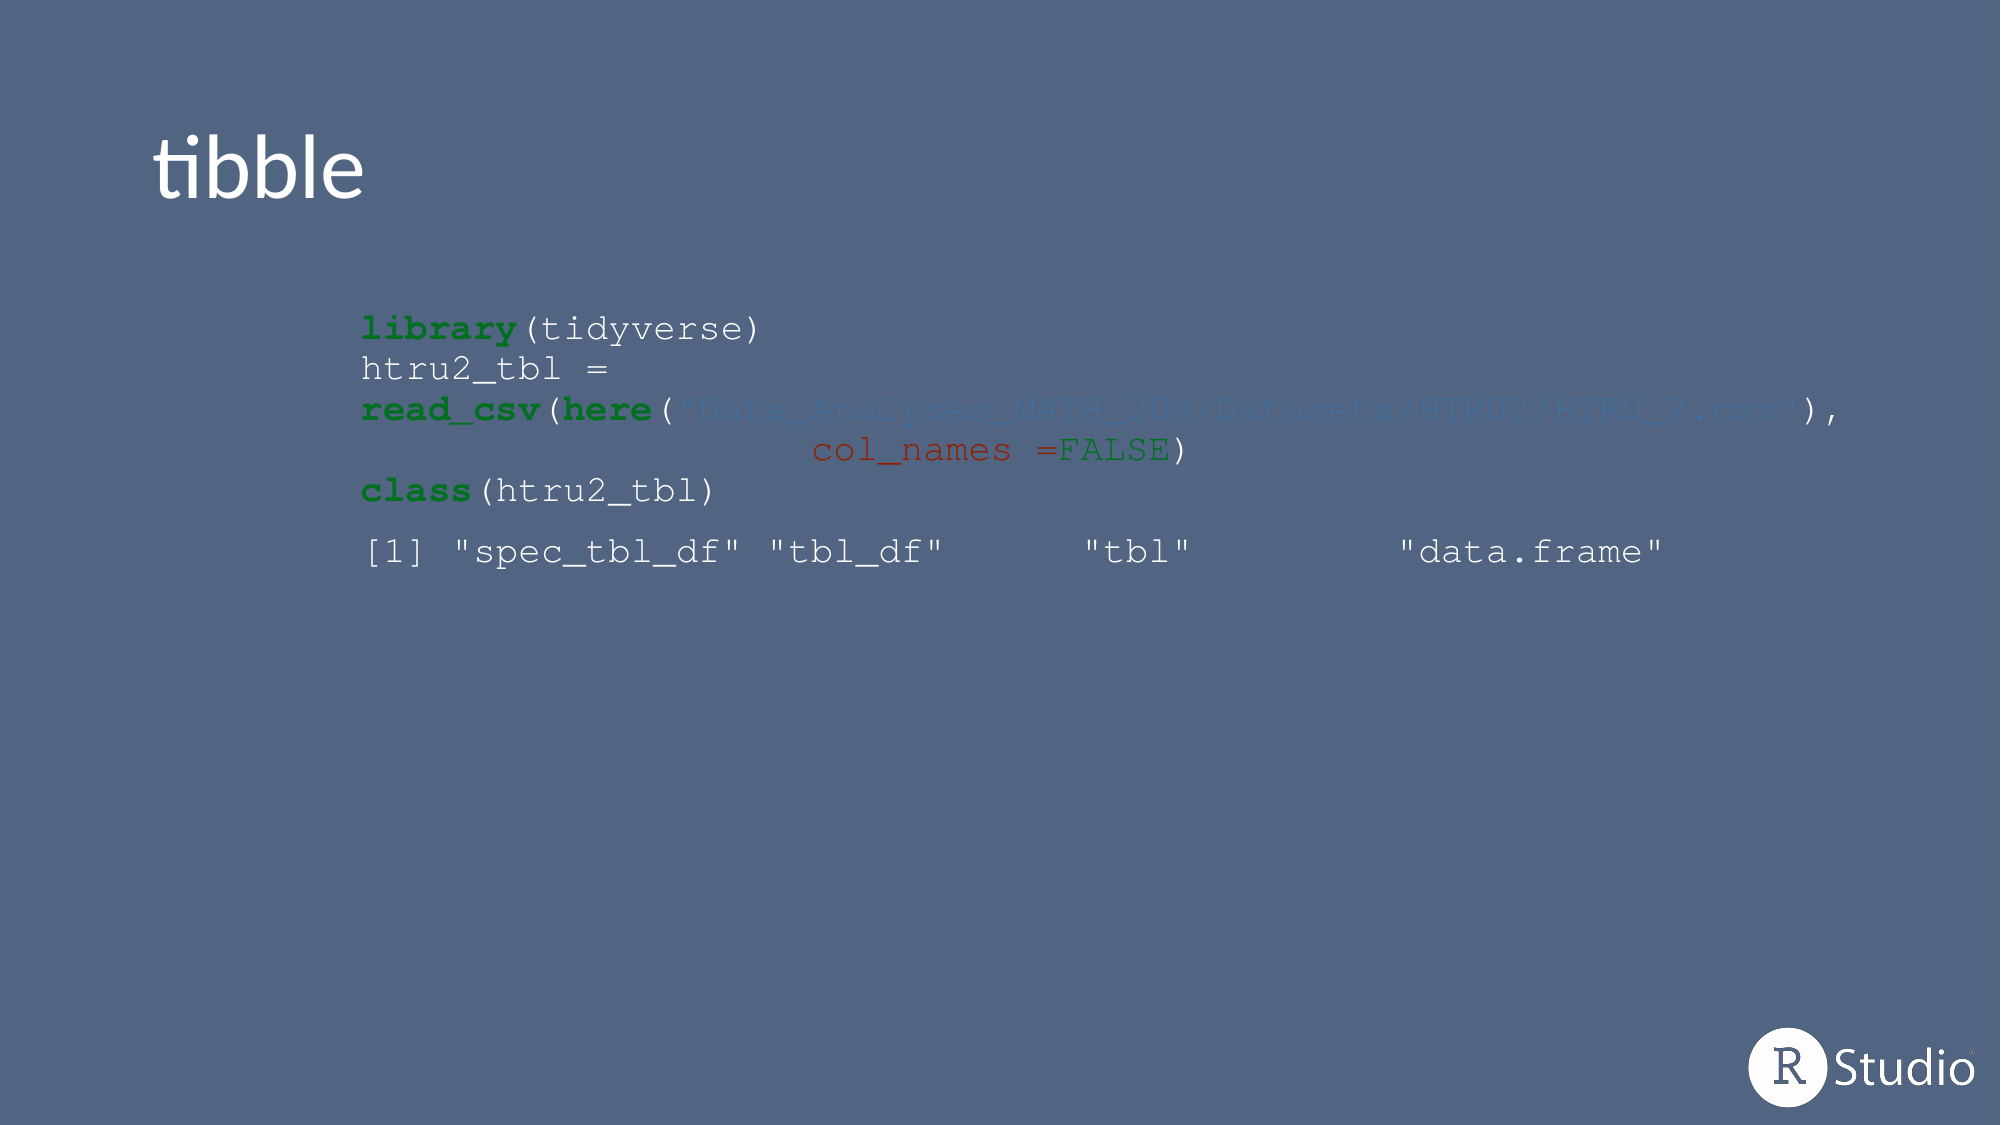

# tibble
library(tidyverse)
htru2_tbl = read_csv(here("Data_Analyses_MATH_208/Datasets/HTRU2/HTRU_2.csv"),
                    col_names =FALSE)
class(htru2_tbl)
[1] "spec_tbl_df" "tbl_df"      "tbl"         "data.frame"